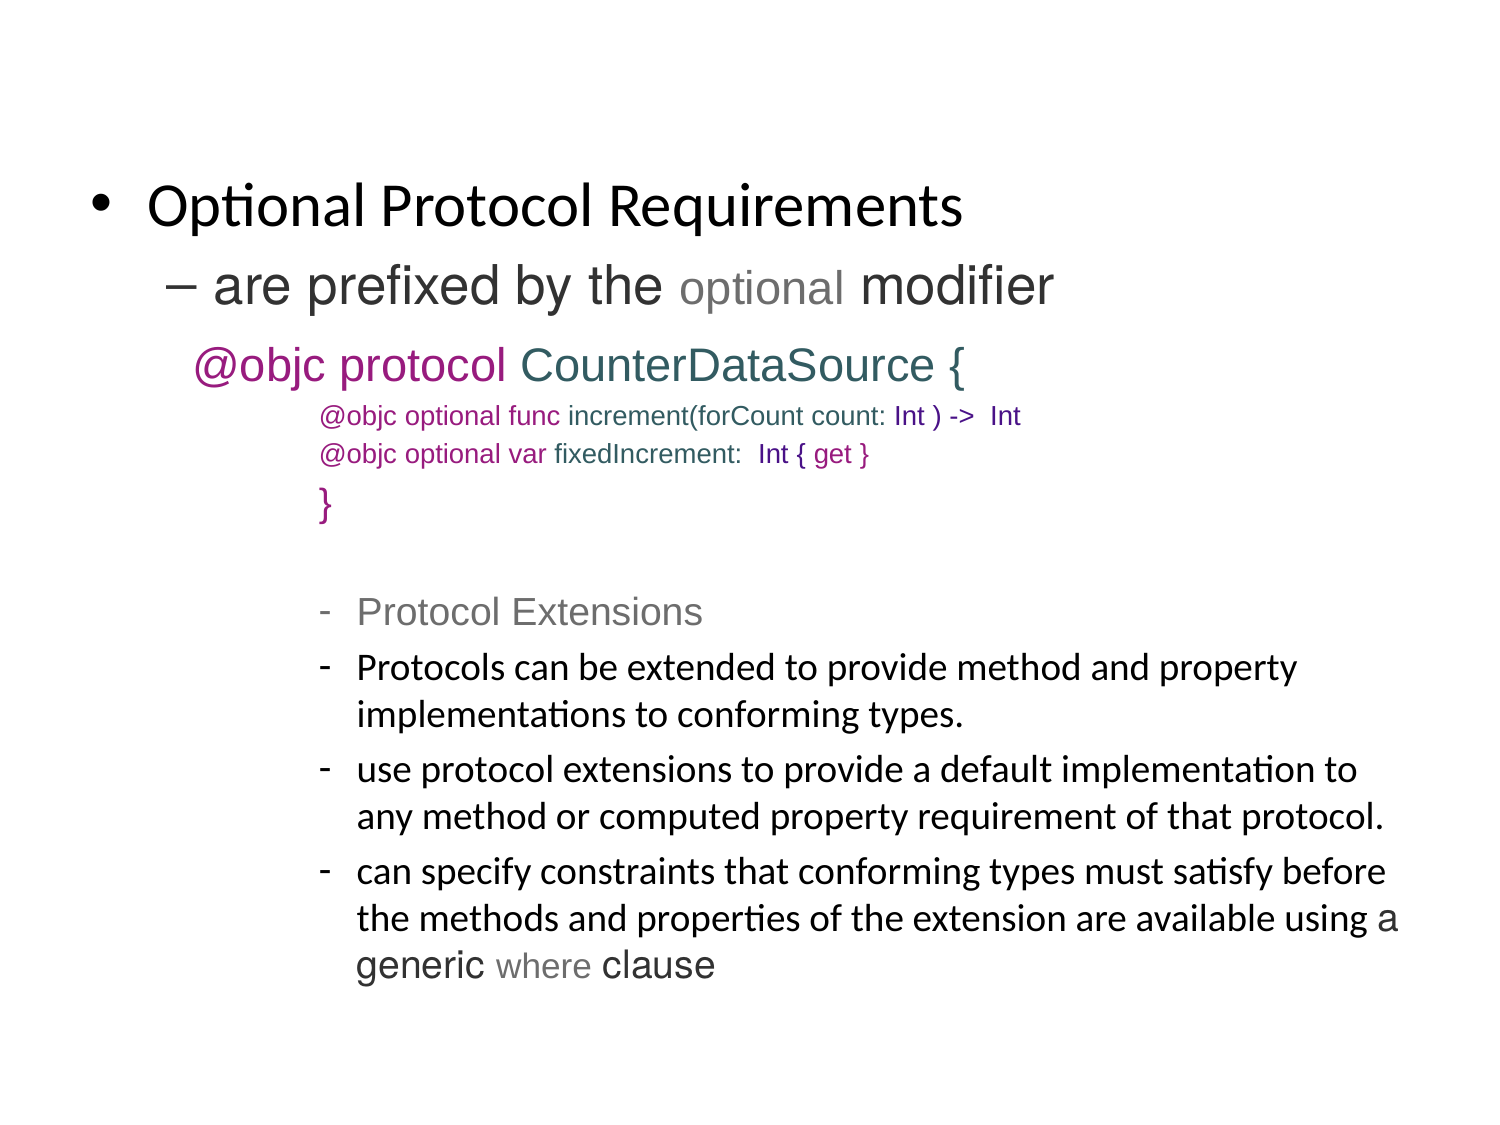

Optional Protocol Requirements
are prefixed by the optional modifier
  @objc protocol CounterDataSource {
@objc optional func increment(forCount count: Int ) ->  Int
@objc optional var fixedIncrement:  Int { get }
}

Protocol Extensions
Protocols can be extended to provide method and property implementations to conforming types.
use protocol extensions to provide a default implementation to any method or computed property requirement of that protocol.
can specify constraints that conforming types must satisfy before the methods and properties of the extension are available using a generic where clause